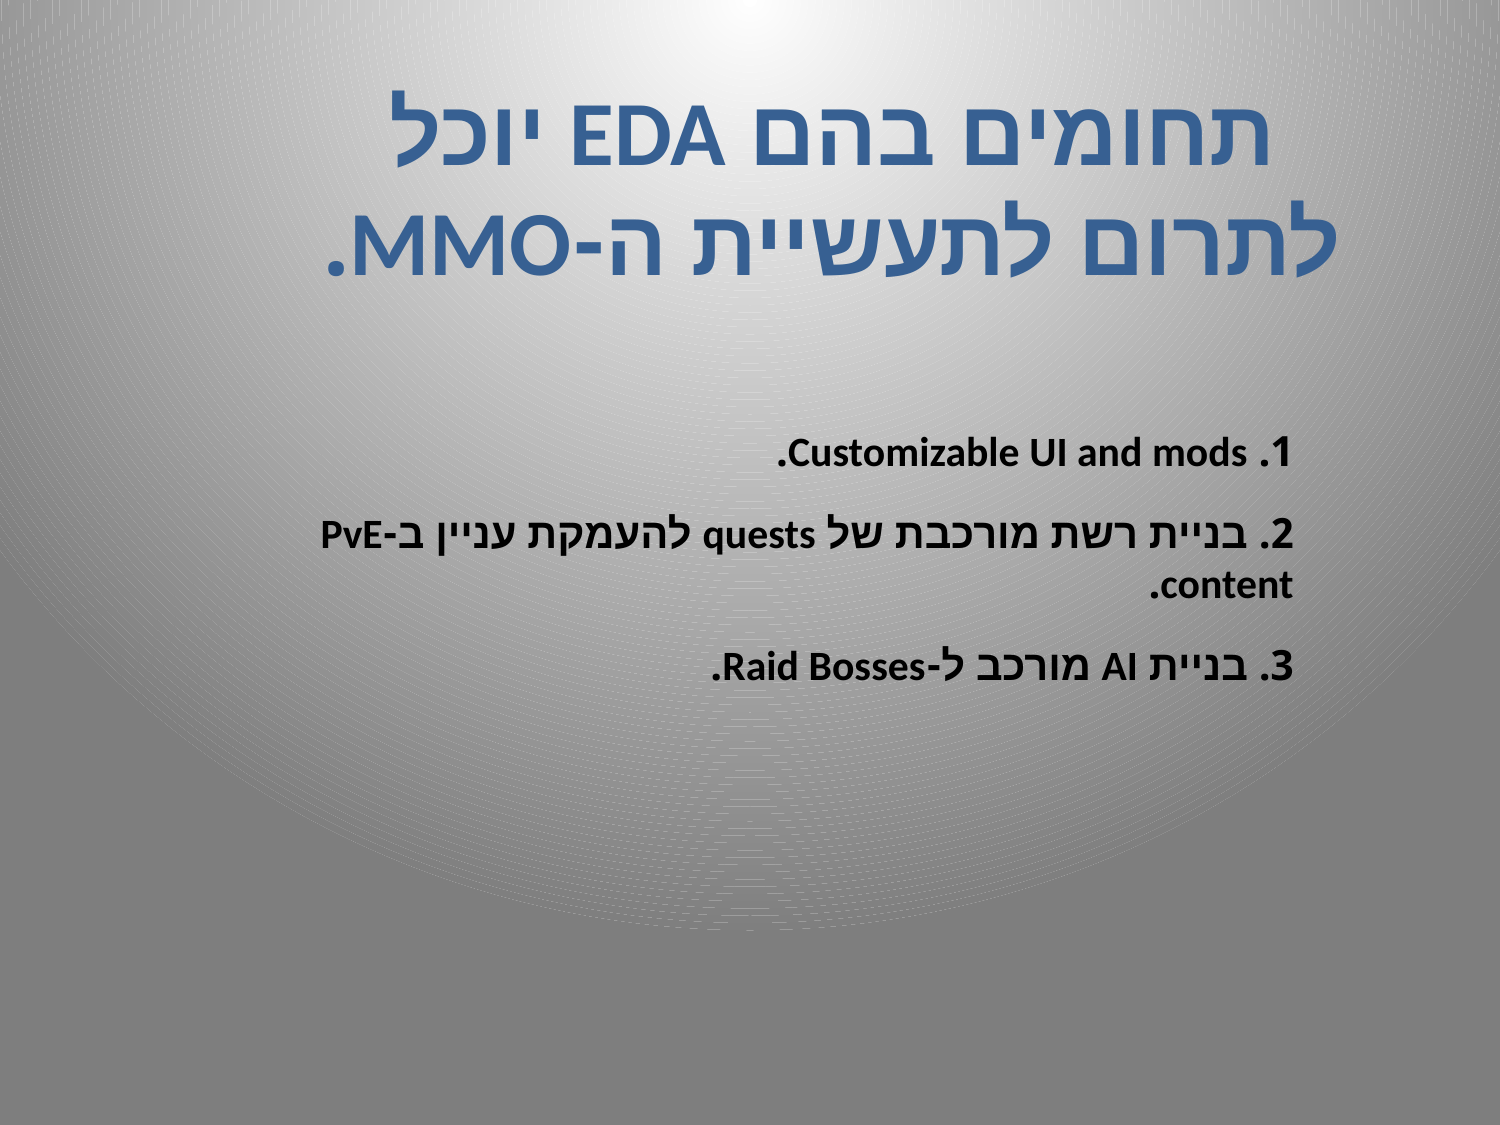

תחומים בהם EDA יוכל לתרום לתעשיית ה-MMO.
1. Customizable UI and mods.
2. בניית רשת מורכבת של quests להעמקת עניין ב-PvE content.
3. בניית AI מורכב ל-Raid Bosses.